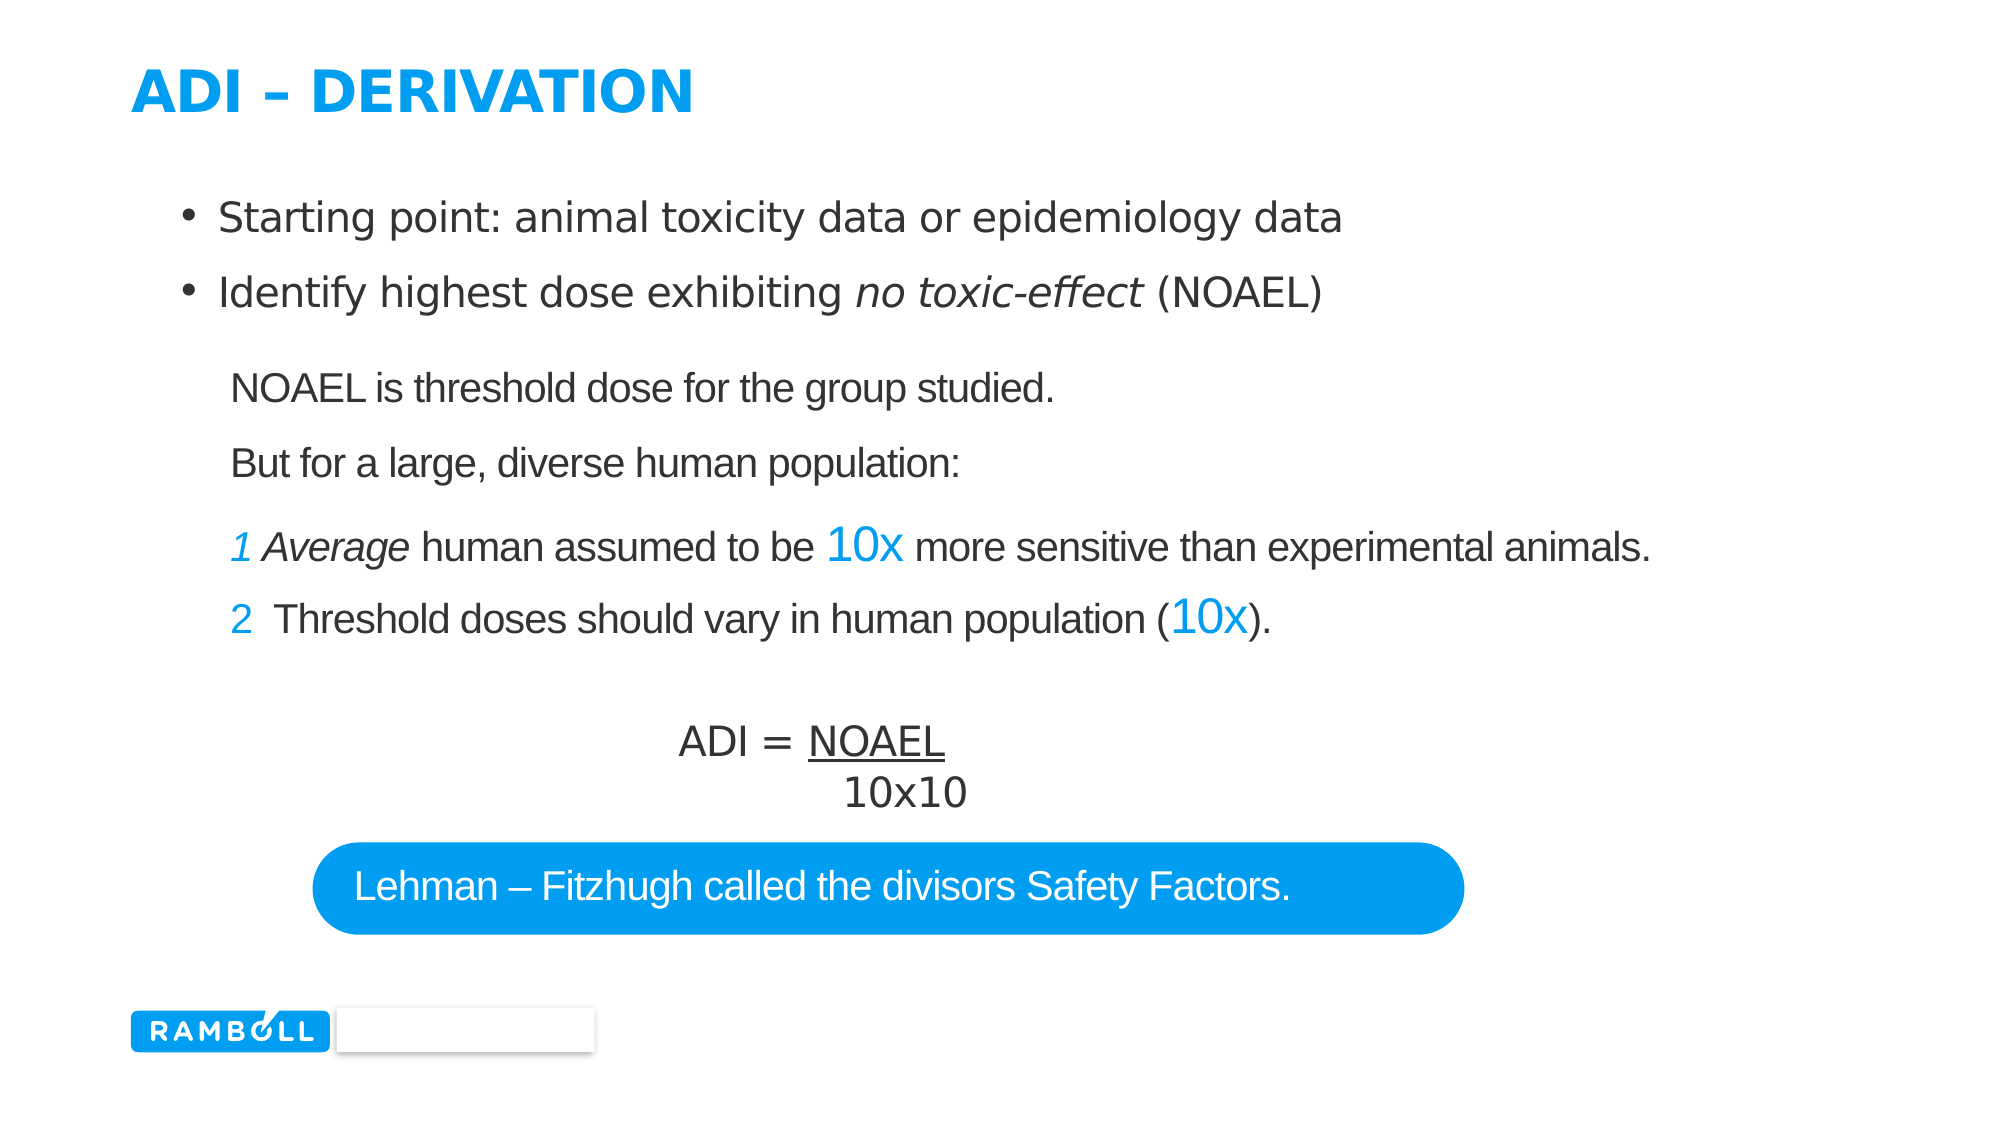

# ADI – Derivation
Starting point: animal toxicity data or epidemiology data
Identify highest dose exhibiting no toxic-effect (NOAEL)
NOAEL is threshold dose for the group studied.
But for a large, diverse human population:
1 Average human assumed to be 10x more sensitive than experimental animals.
2  Threshold doses should vary in human population (10x).
ADI = NOAEL
     	   10x10

Lehman – Fitzhugh called the divisors Safety Factors.